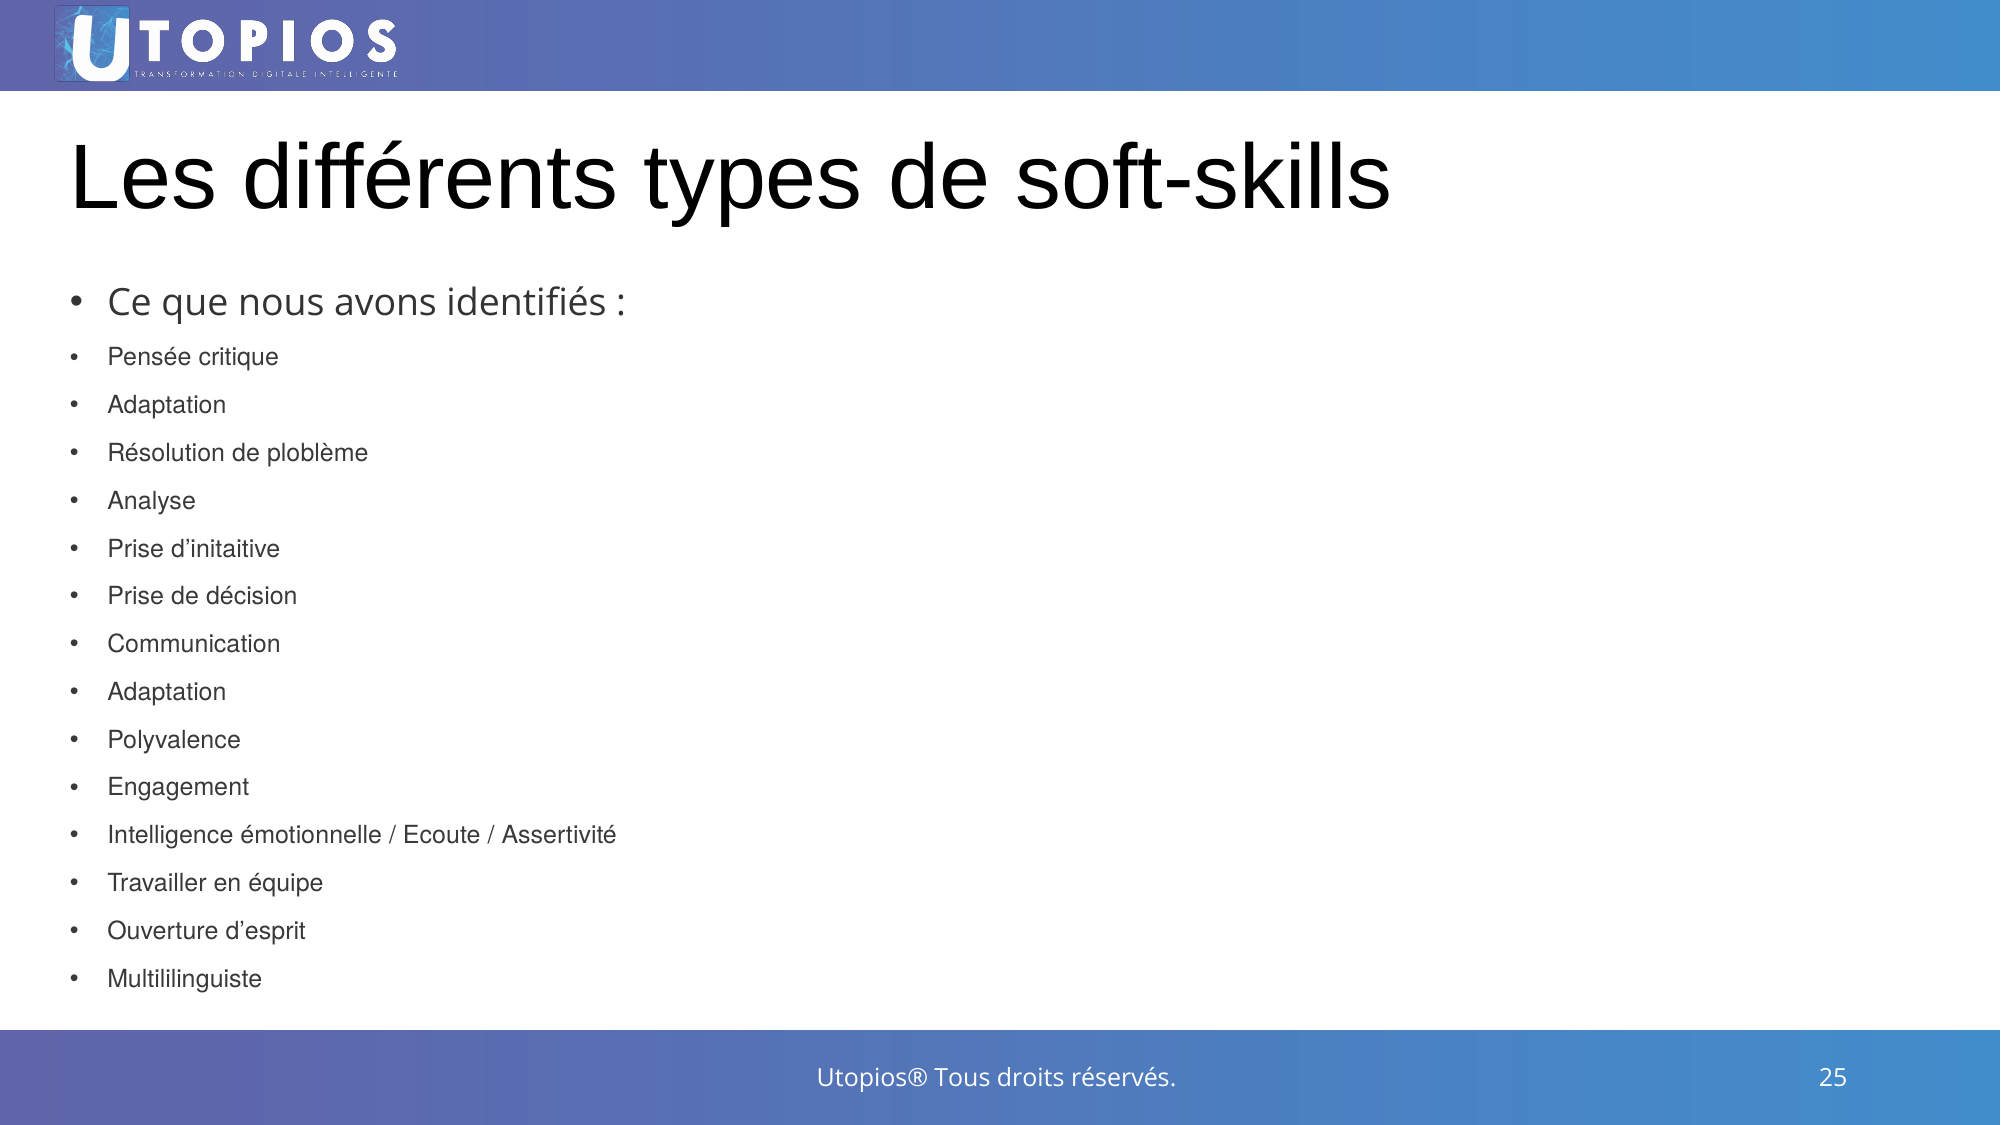

# Les différents types de soft-skills
Ce que nous avons identifiés :
Pensée critique
Adaptation
Résolution de ploblème
Analyse
Prise d’initaitive
Prise de décision
Communication
Adaptation
Polyvalence
Engagement
Intelligence émotionnelle / Ecoute / Assertivité
Travailler en équipe
Ouverture d’esprit
Multililinguiste

Utopios® Tous droits réservés.
25